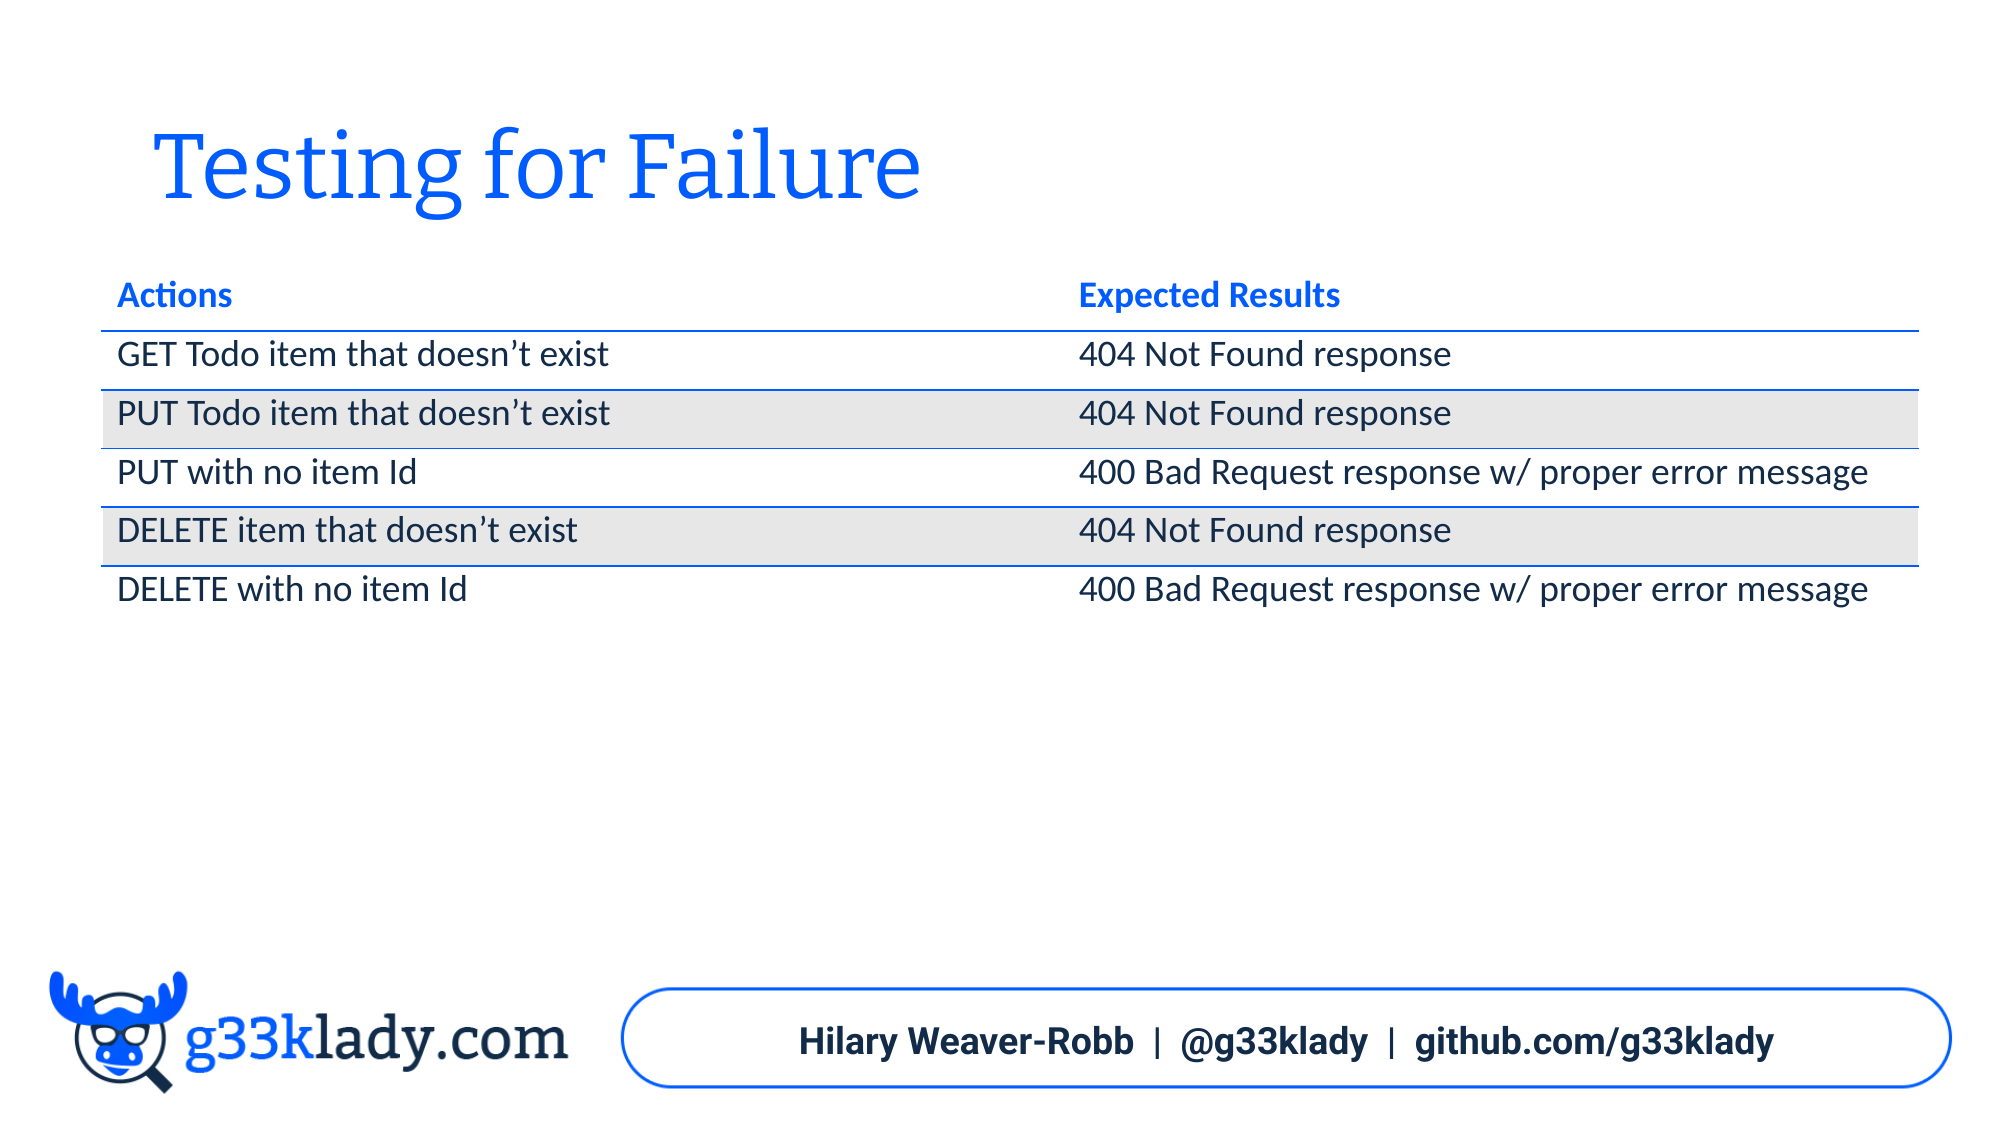

# Testing for Failure
| Actions | Expected Results |
| --- | --- |
| GET Todo item that doesn’t exist | 404 Not Found response |
| PUT Todo item that doesn’t exist | 404 Not Found response |
| PUT with no item Id | 400 Bad Request response w/ proper error message |
| DELETE item that doesn’t exist | 404 Not Found response |
| DELETE with no item Id | 400 Bad Request response w/ proper error message |
Hilary Weaver-Robb  |  @g33klady  |  github.com/g33klady